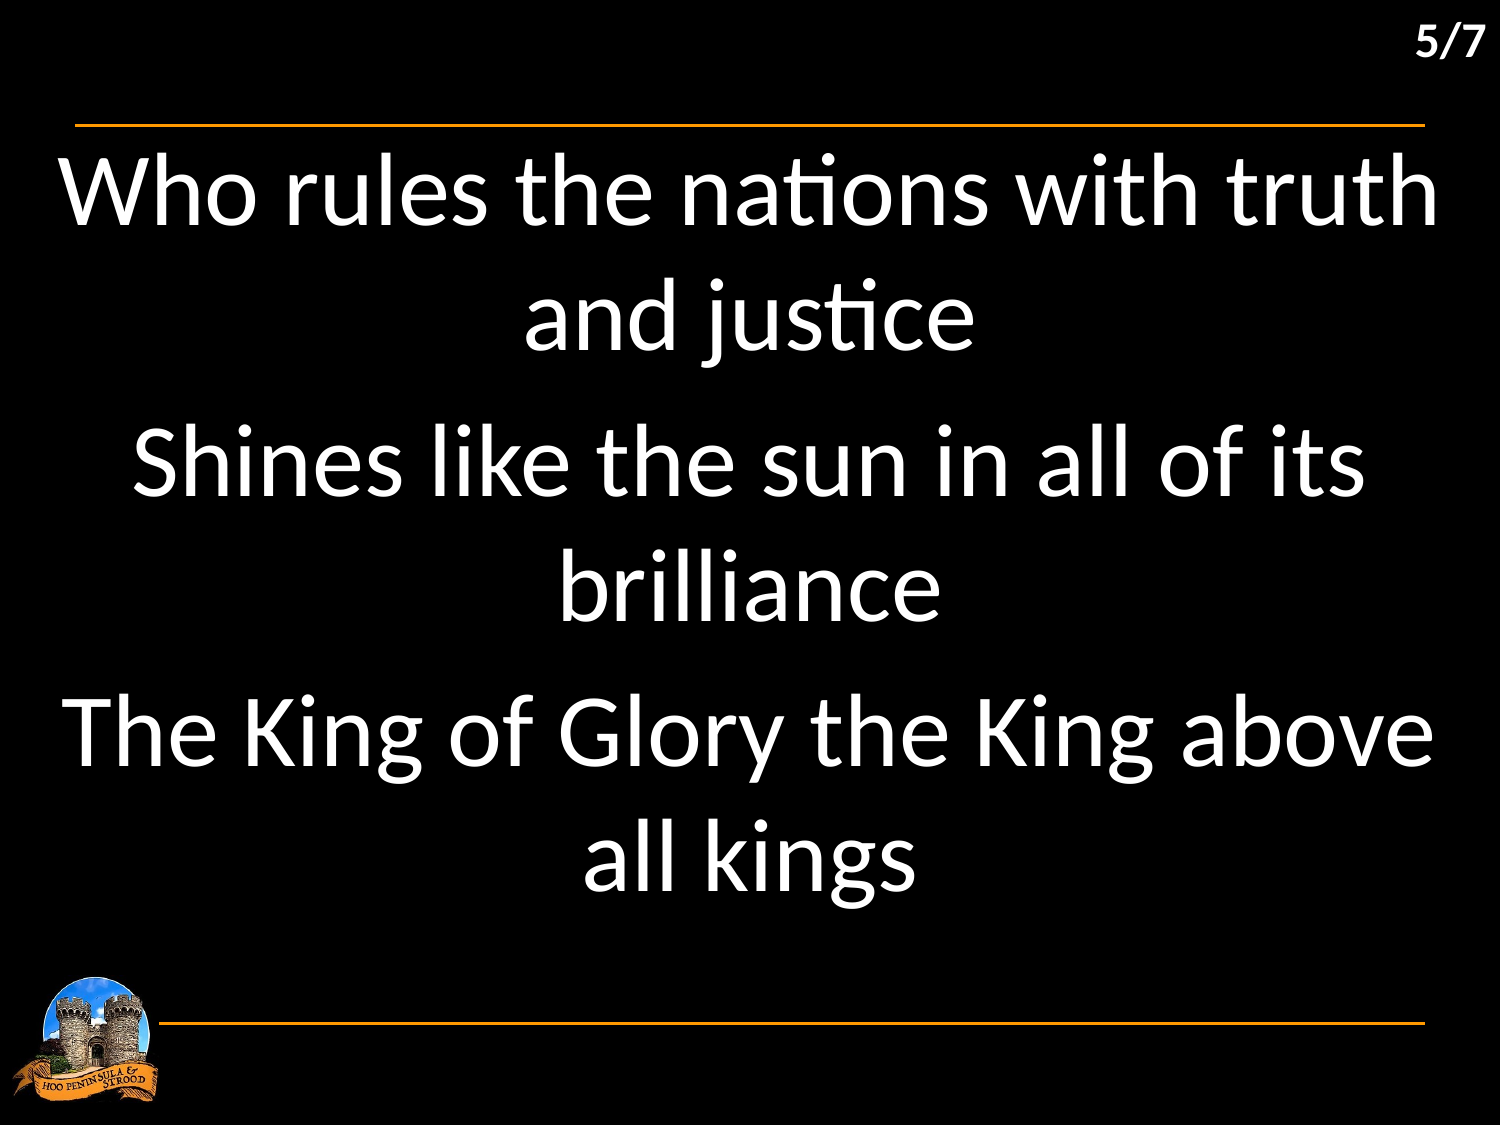

5/7
Who rules the nations with truth and justice
Shines like the sun in all of its brilliance
The King of Glory the King above all kings